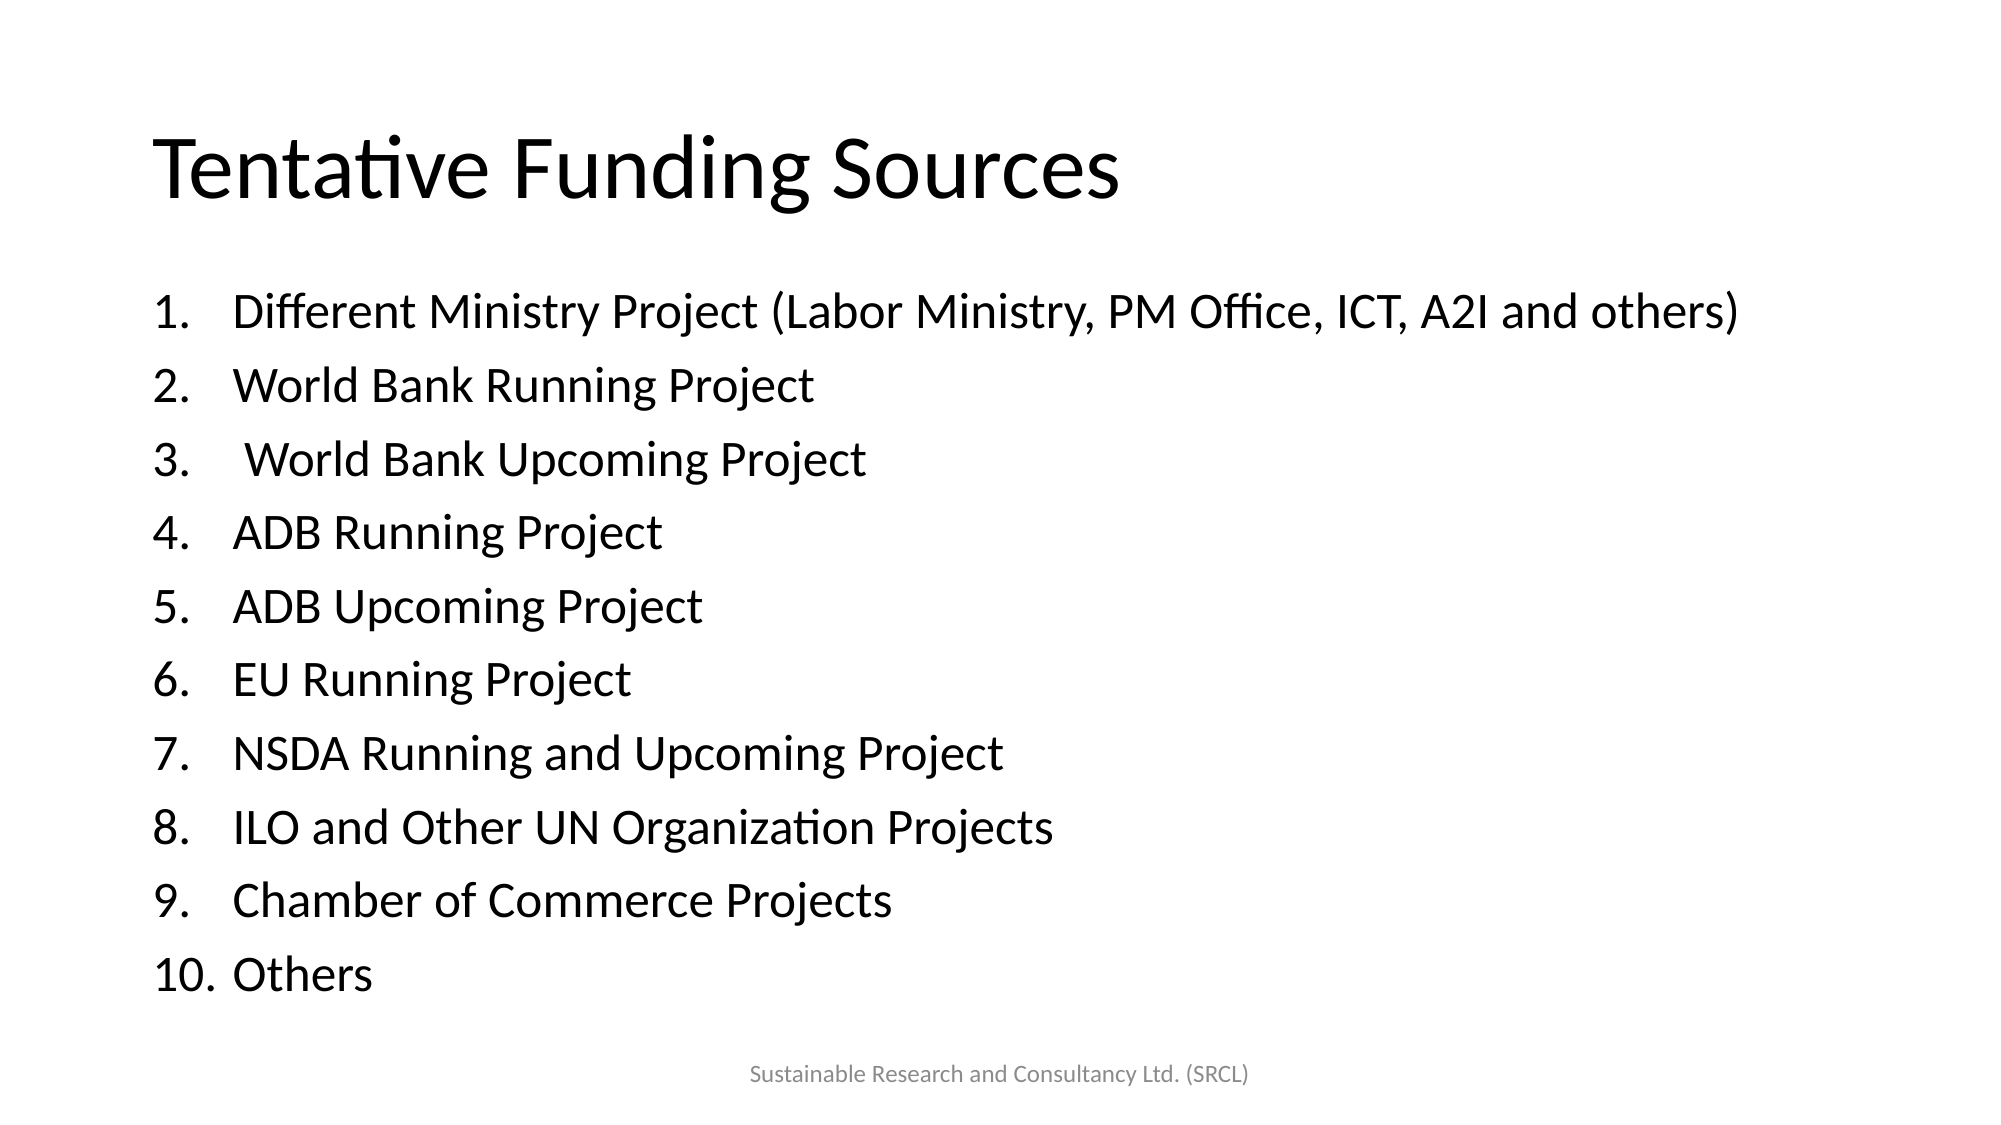

# Tentative Funding Sources
Different Ministry Project (Labor Ministry, PM Office, ICT, A2I and others)
World Bank Running Project
 World Bank Upcoming Project
ADB Running Project
ADB Upcoming Project
EU Running Project
NSDA Running and Upcoming Project
ILO and Other UN Organization Projects
Chamber of Commerce Projects
Others

Sustainable Research and Consultancy Ltd. (SRCL)